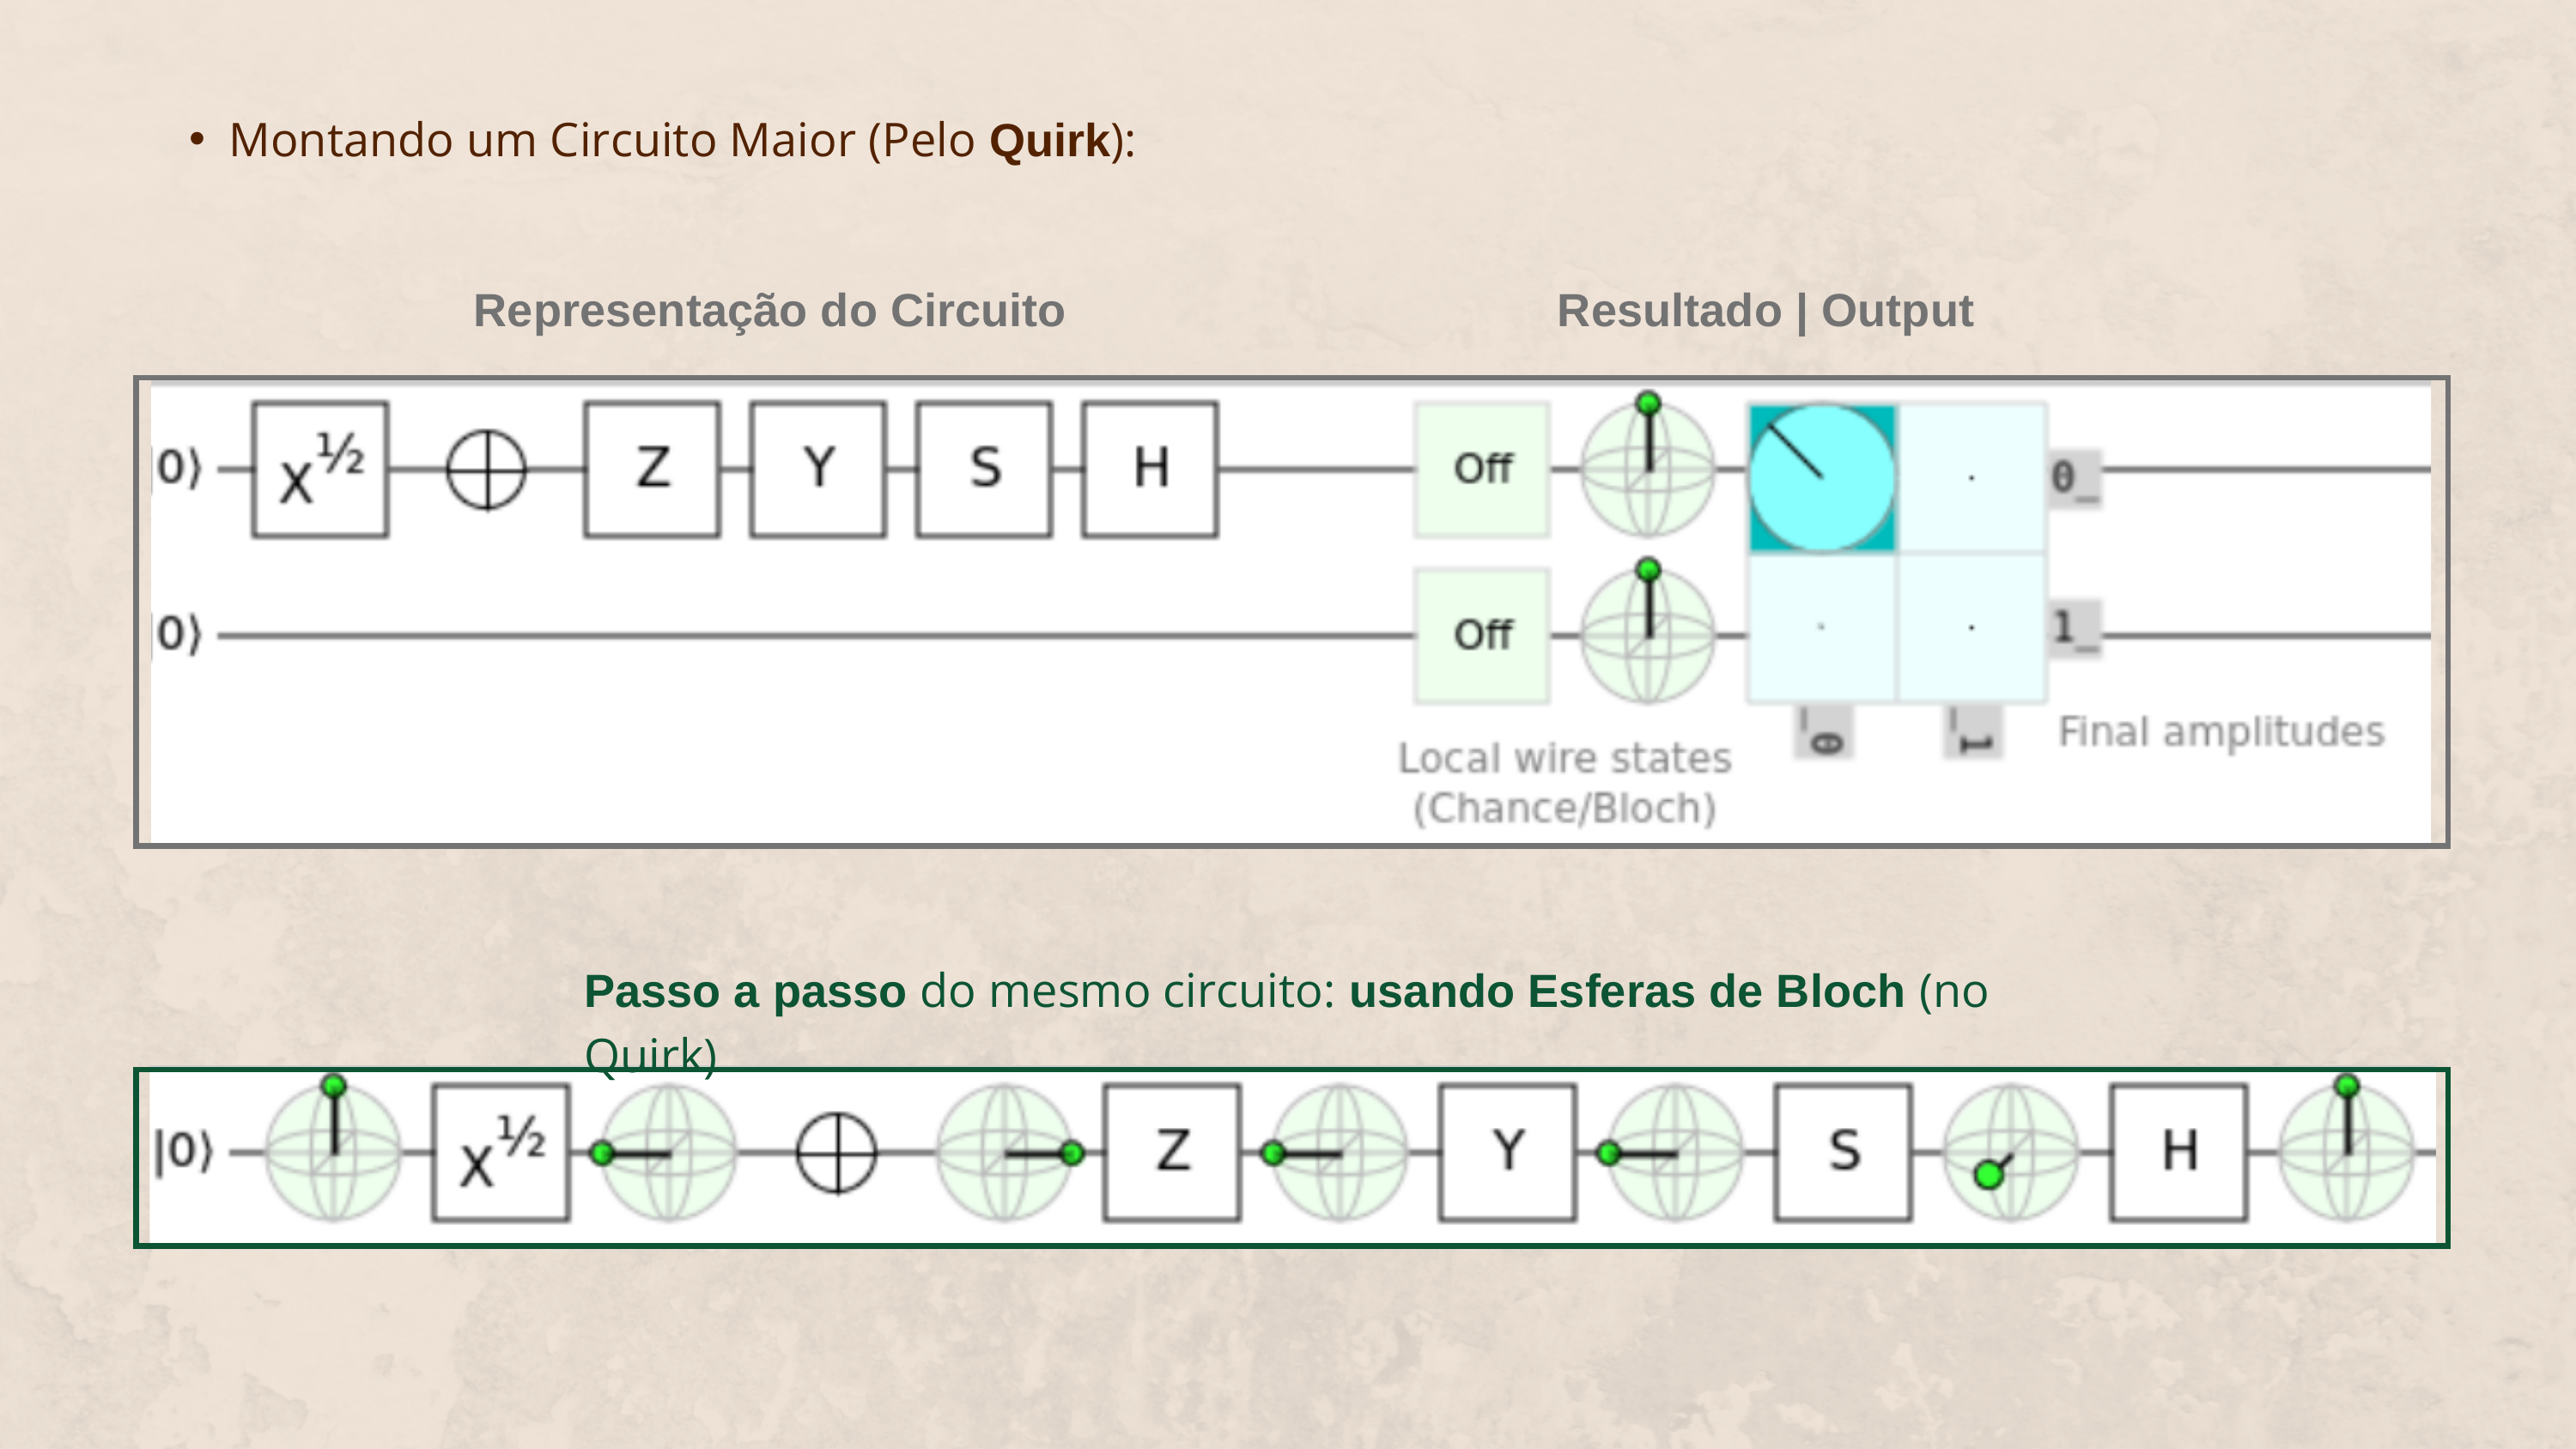

Montando um Circuito Maior (Pelo Quirk):
Representação do Circuito
Resultado | Output

Passo a passo do mesmo circuito: usando Esferas de Bloch (no Quirk)